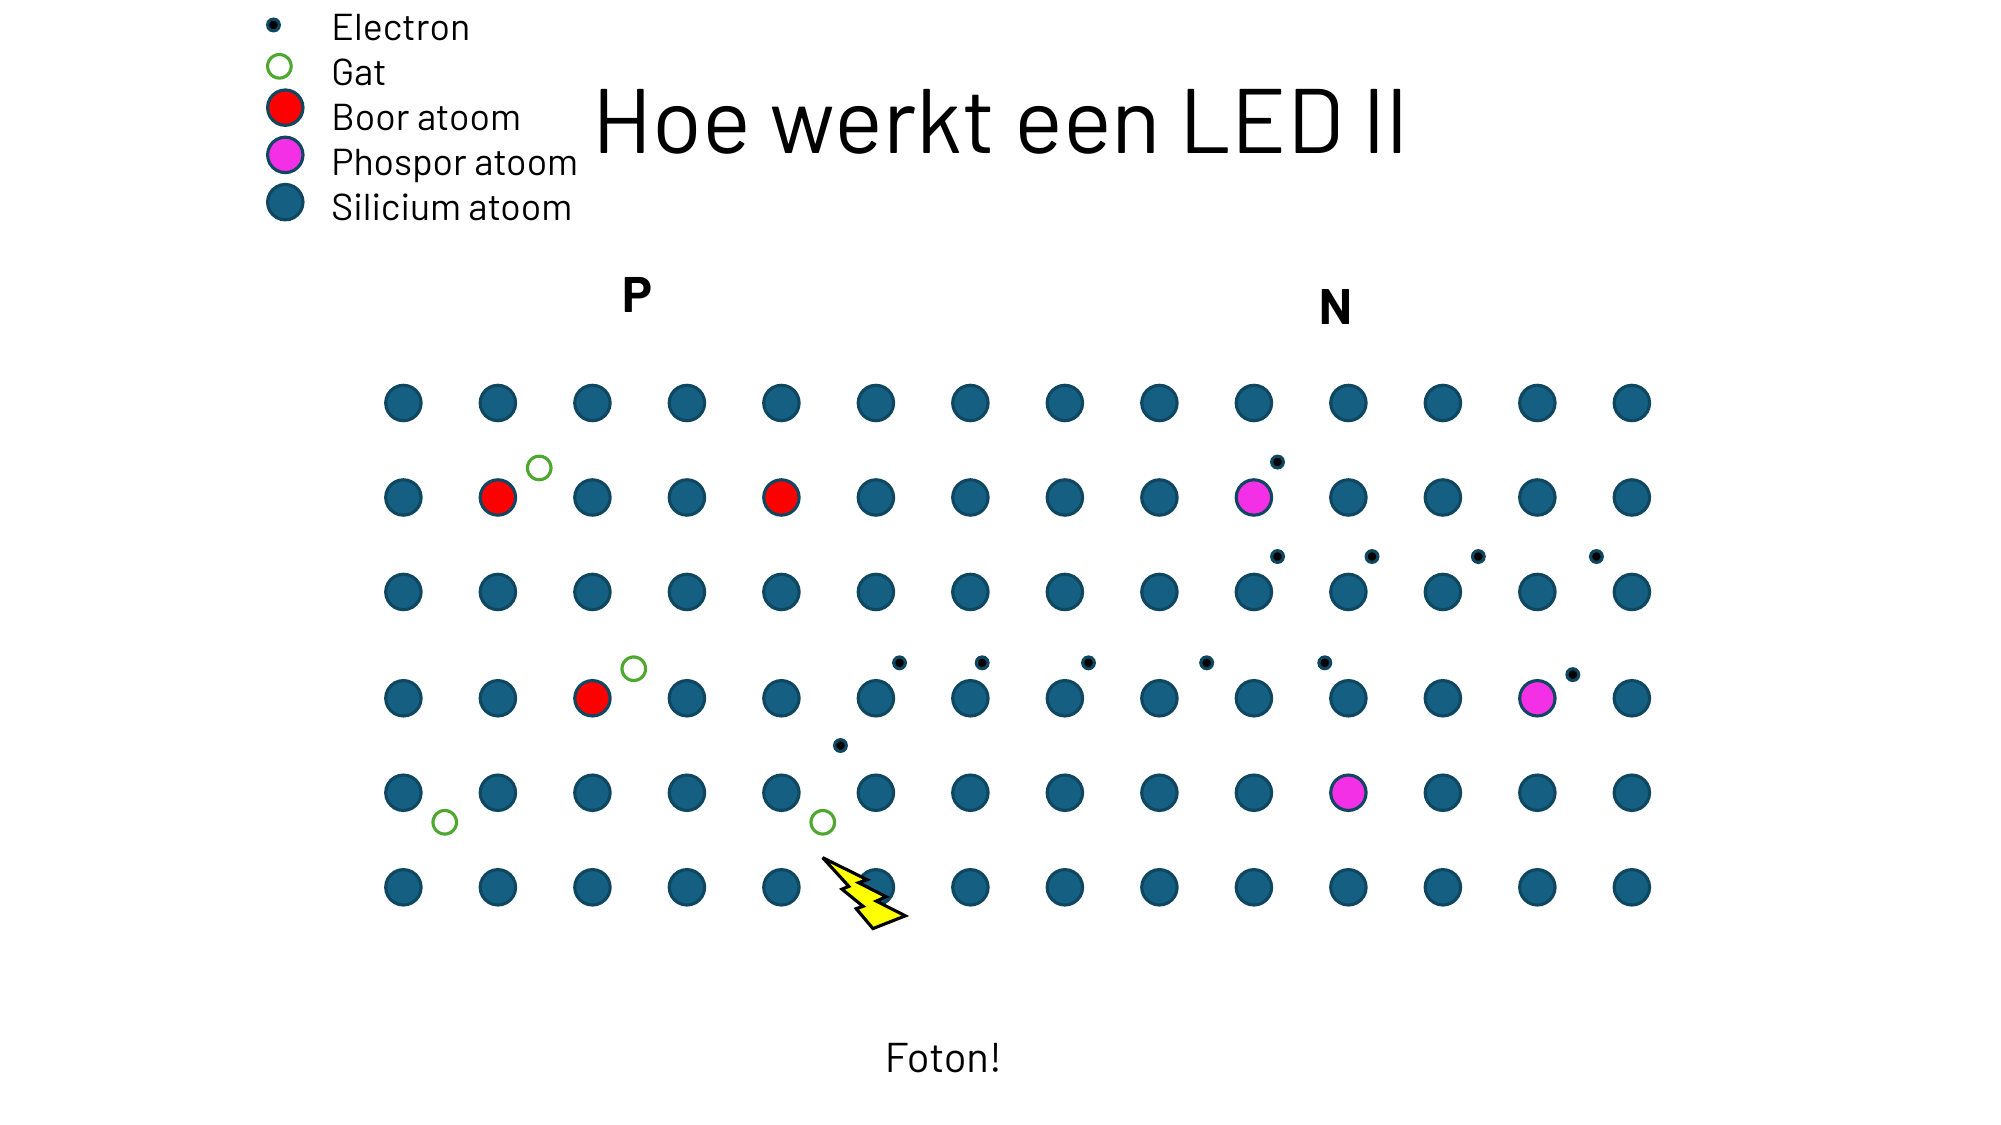

Electron
Gat
Boor atoom
Phospor atoom
Silicium atoom

Hoe werkt een LED II

P
N

Foton!